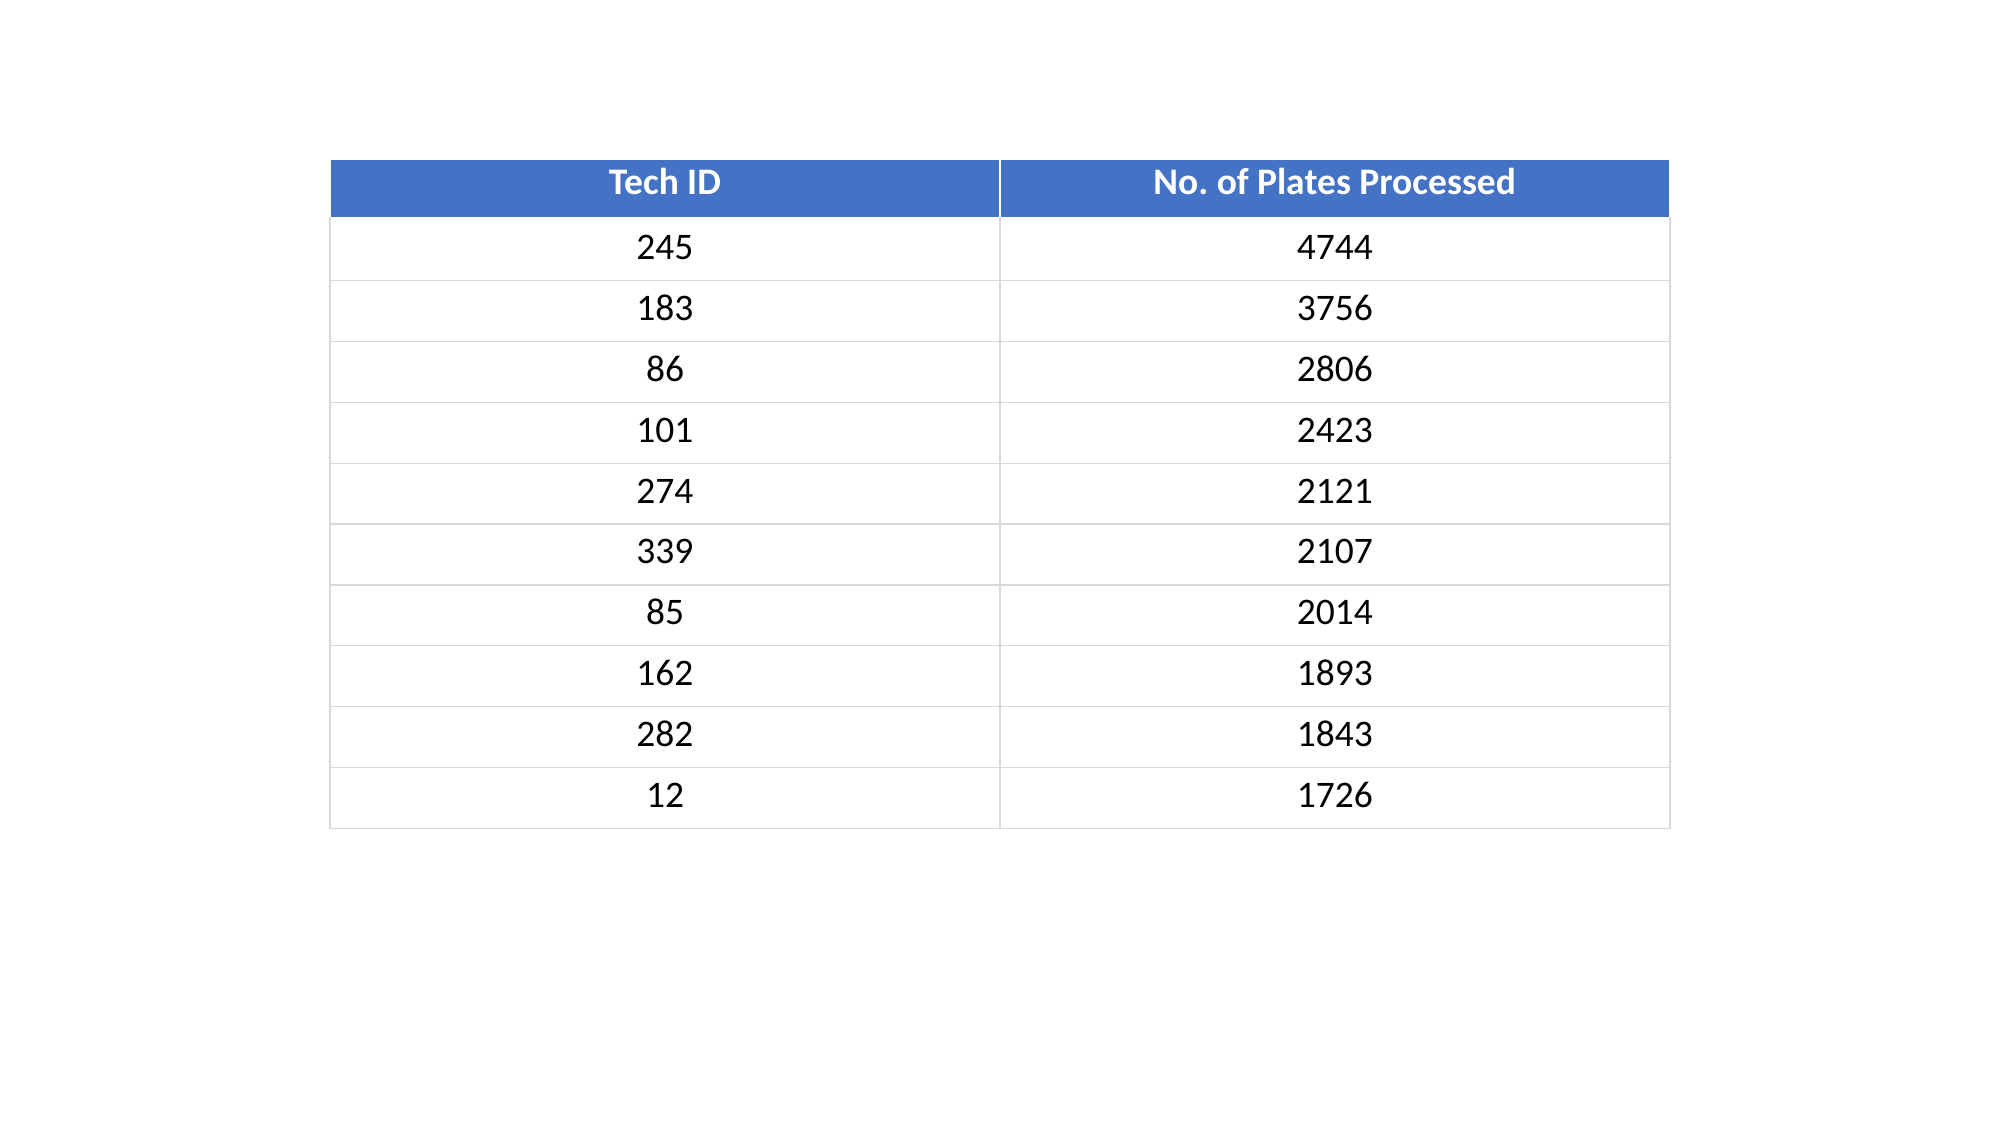

| Tech ID | No. of Plates Processed |
| --- | --- |
| 245 | 4744 |
| 183 | 3756 |
| 86 | 2806 |
| 101 | 2423 |
| 274 | 2121 |
| 339 | 2107 |
| 85 | 2014 |
| 162 | 1893 |
| 282 | 1843 |
| 12 | 1726 |